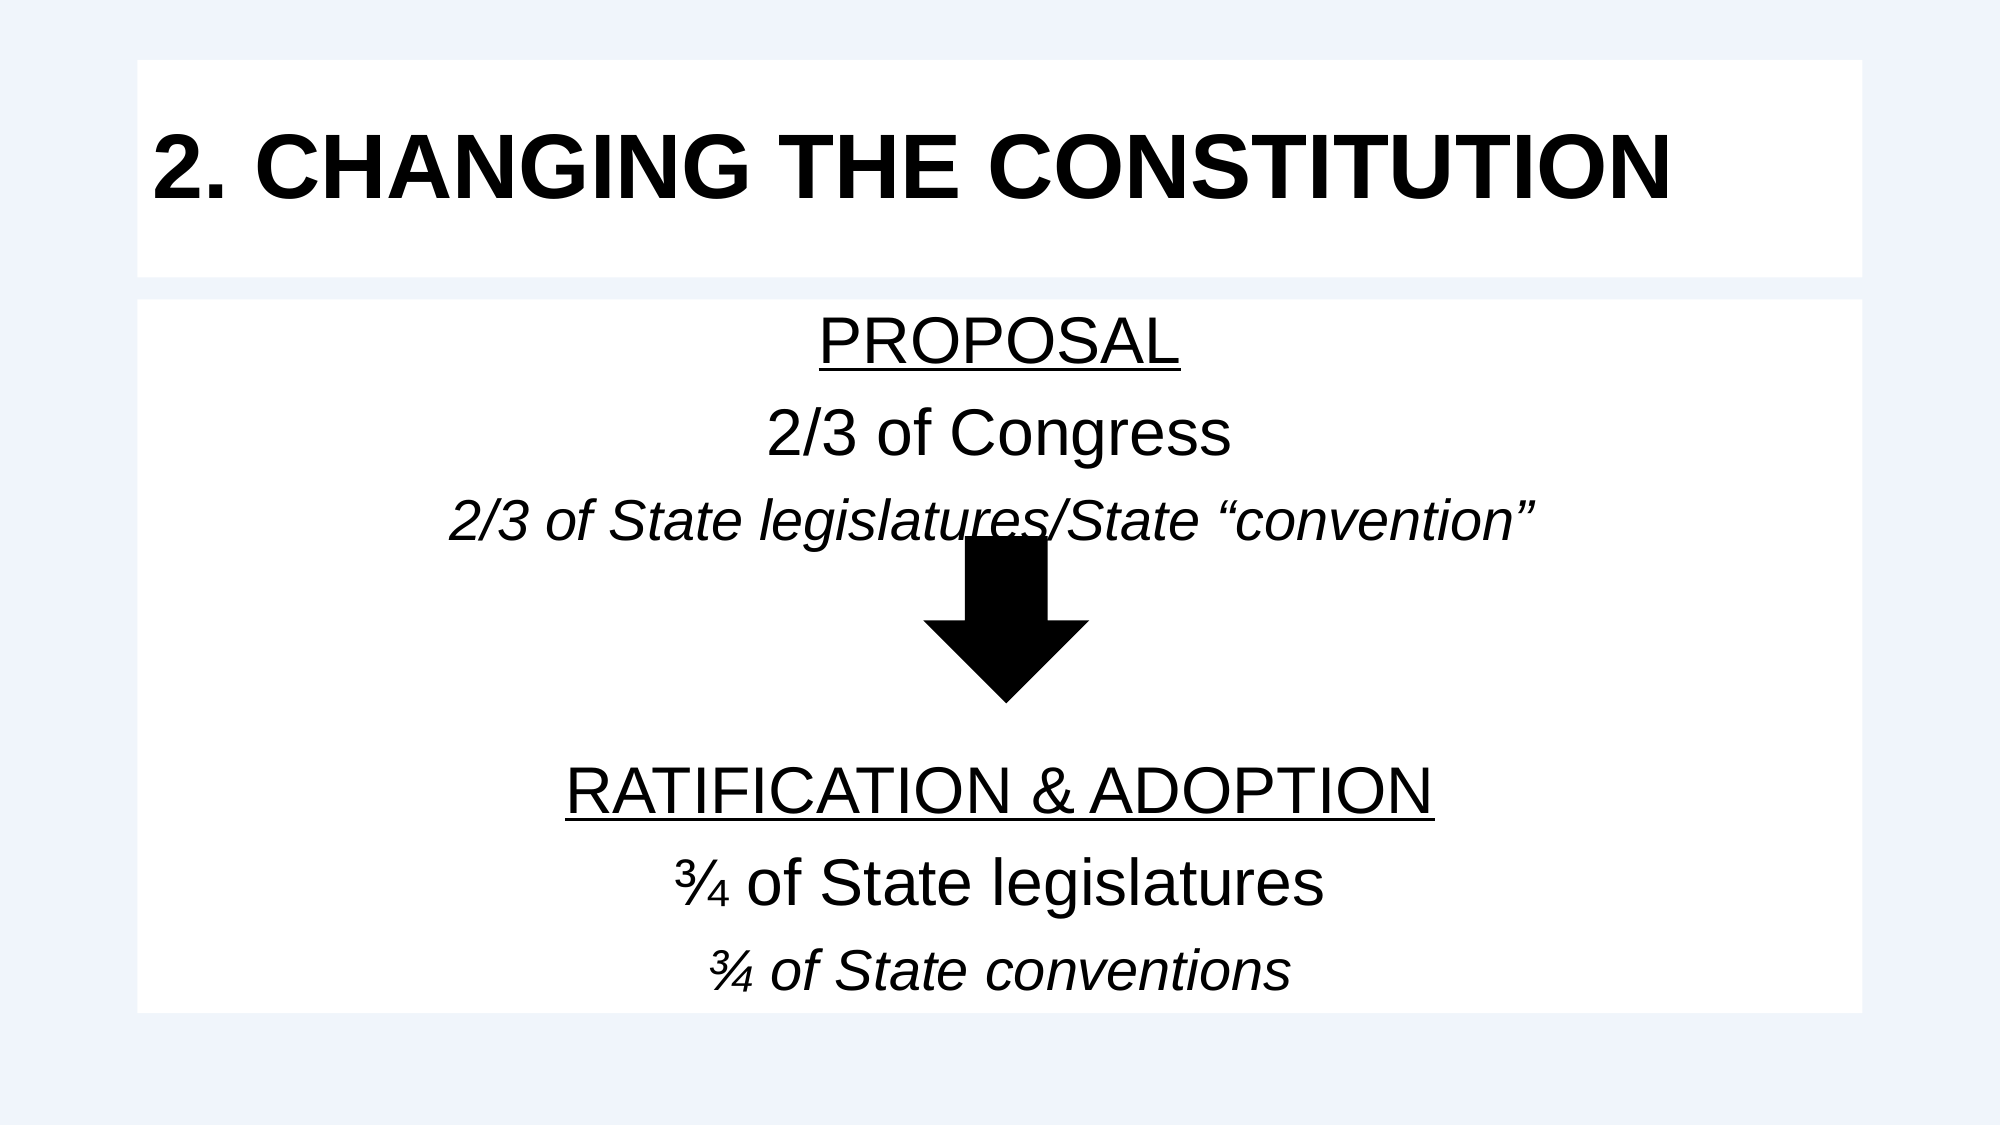

# 2. Changing the constitution
Proposal
2/3 of Congress
2/3 of State legislatures/State “convention”

Ratification & Adoption
¾ of State legislatures
¾ of State conventions